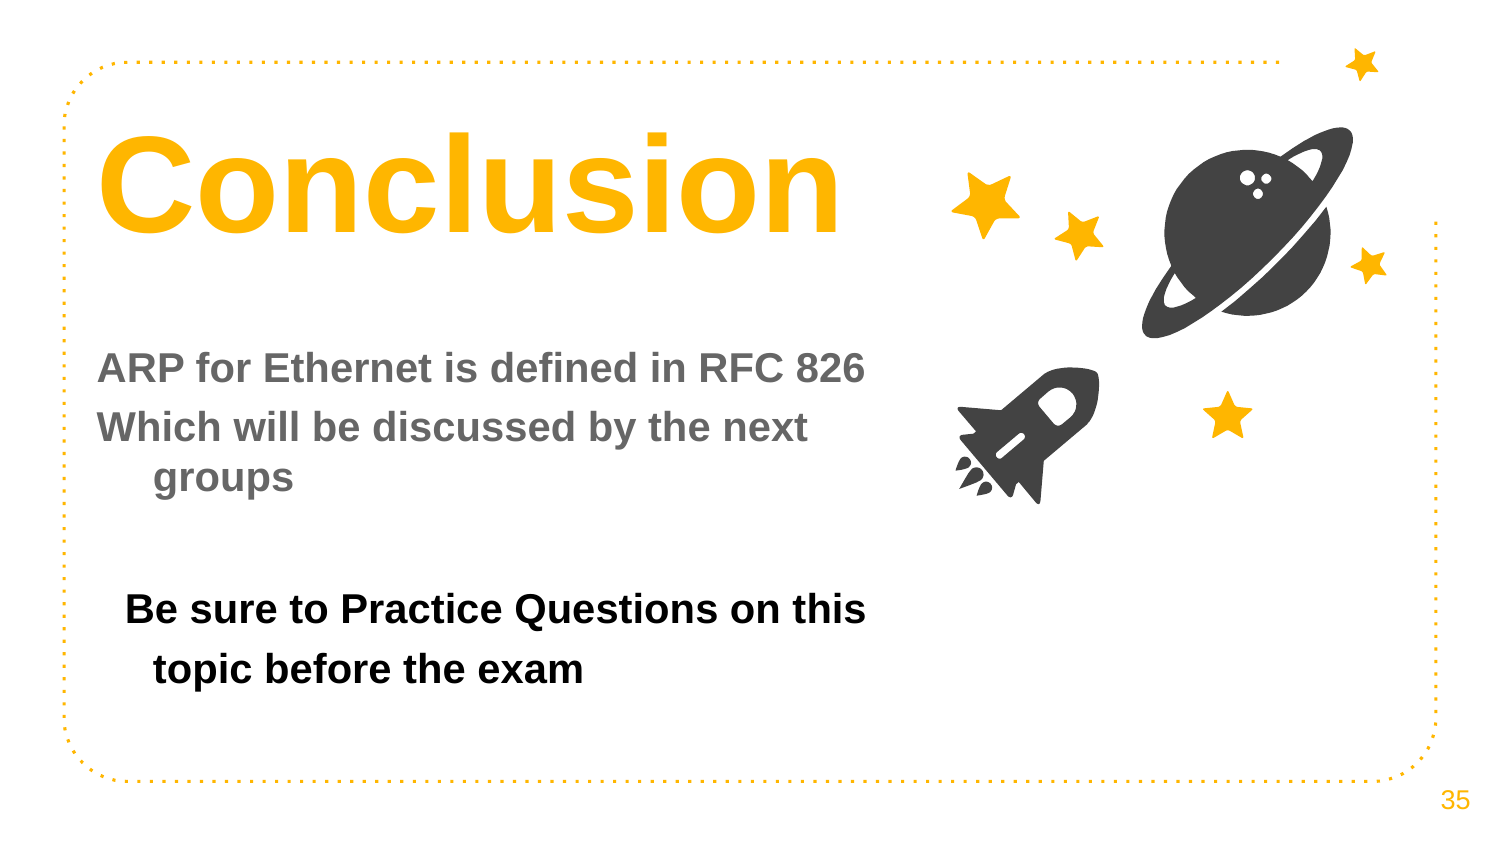

Conclusion

ARP for Ethernet is defined in RFC 826
Which will be discussed by the next groups

Be sure to Practice Questions on this topic before the exam

35